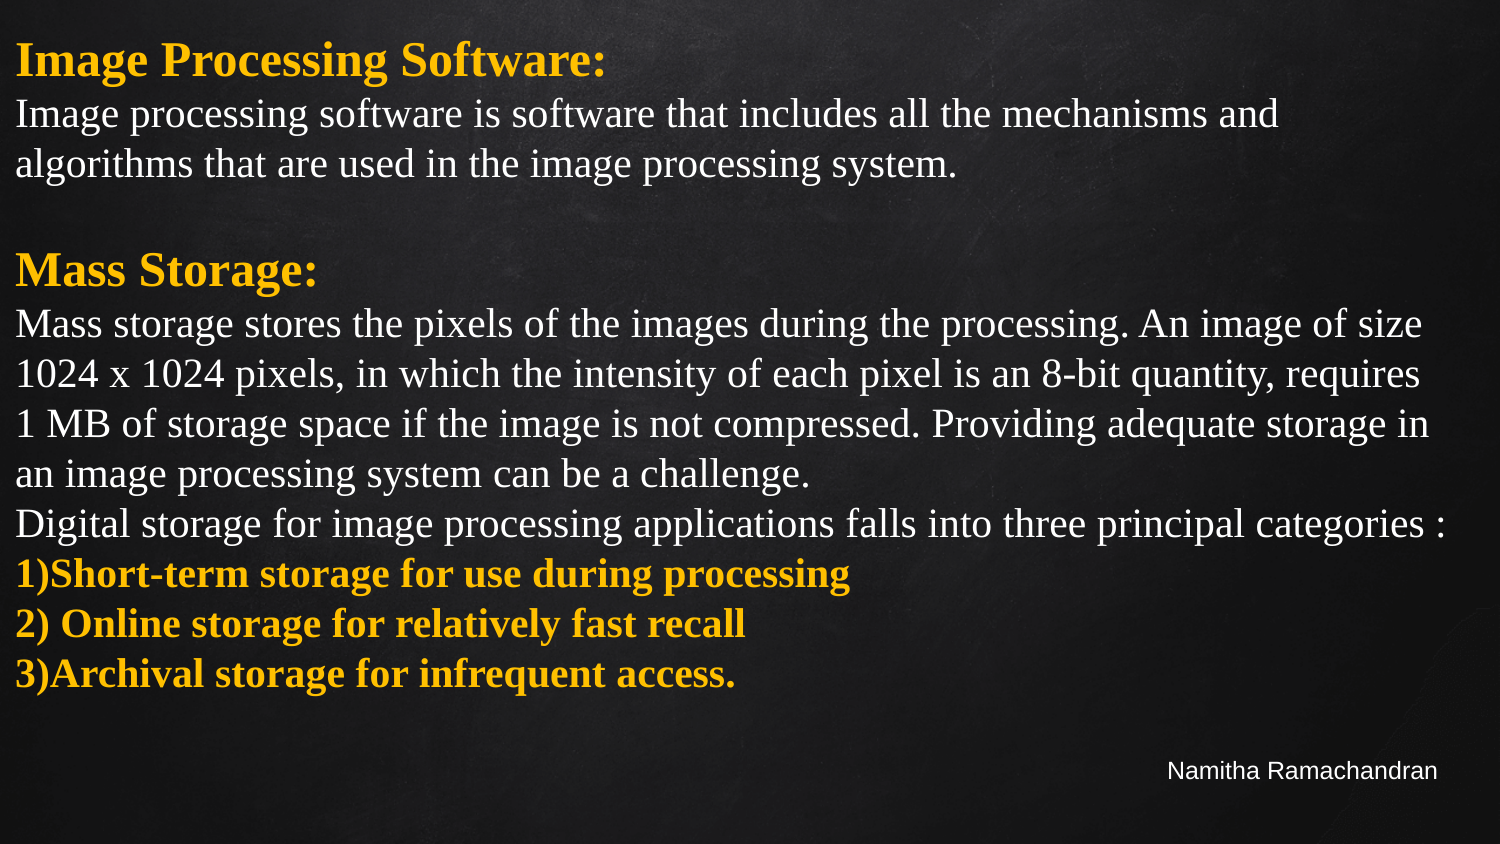

Image Processing Software:
Image processing software is software that includes all the mechanisms and algorithms that are used in the image processing system.

Mass Storage:
Mass storage stores the pixels of the images during the processing. An image of size 1024 x 1024 pixels, in which the intensity of each pixel is an 8-bit quantity, requires    1 MB of storage space if the image is not compressed. Providing adequate storage in an image processing system can be a challenge.
Digital storage for image processing applications falls into three principal categories :
1)Short-term storage for use during processing
2) Online storage for relatively fast recall
3)Archival storage for infrequent access.